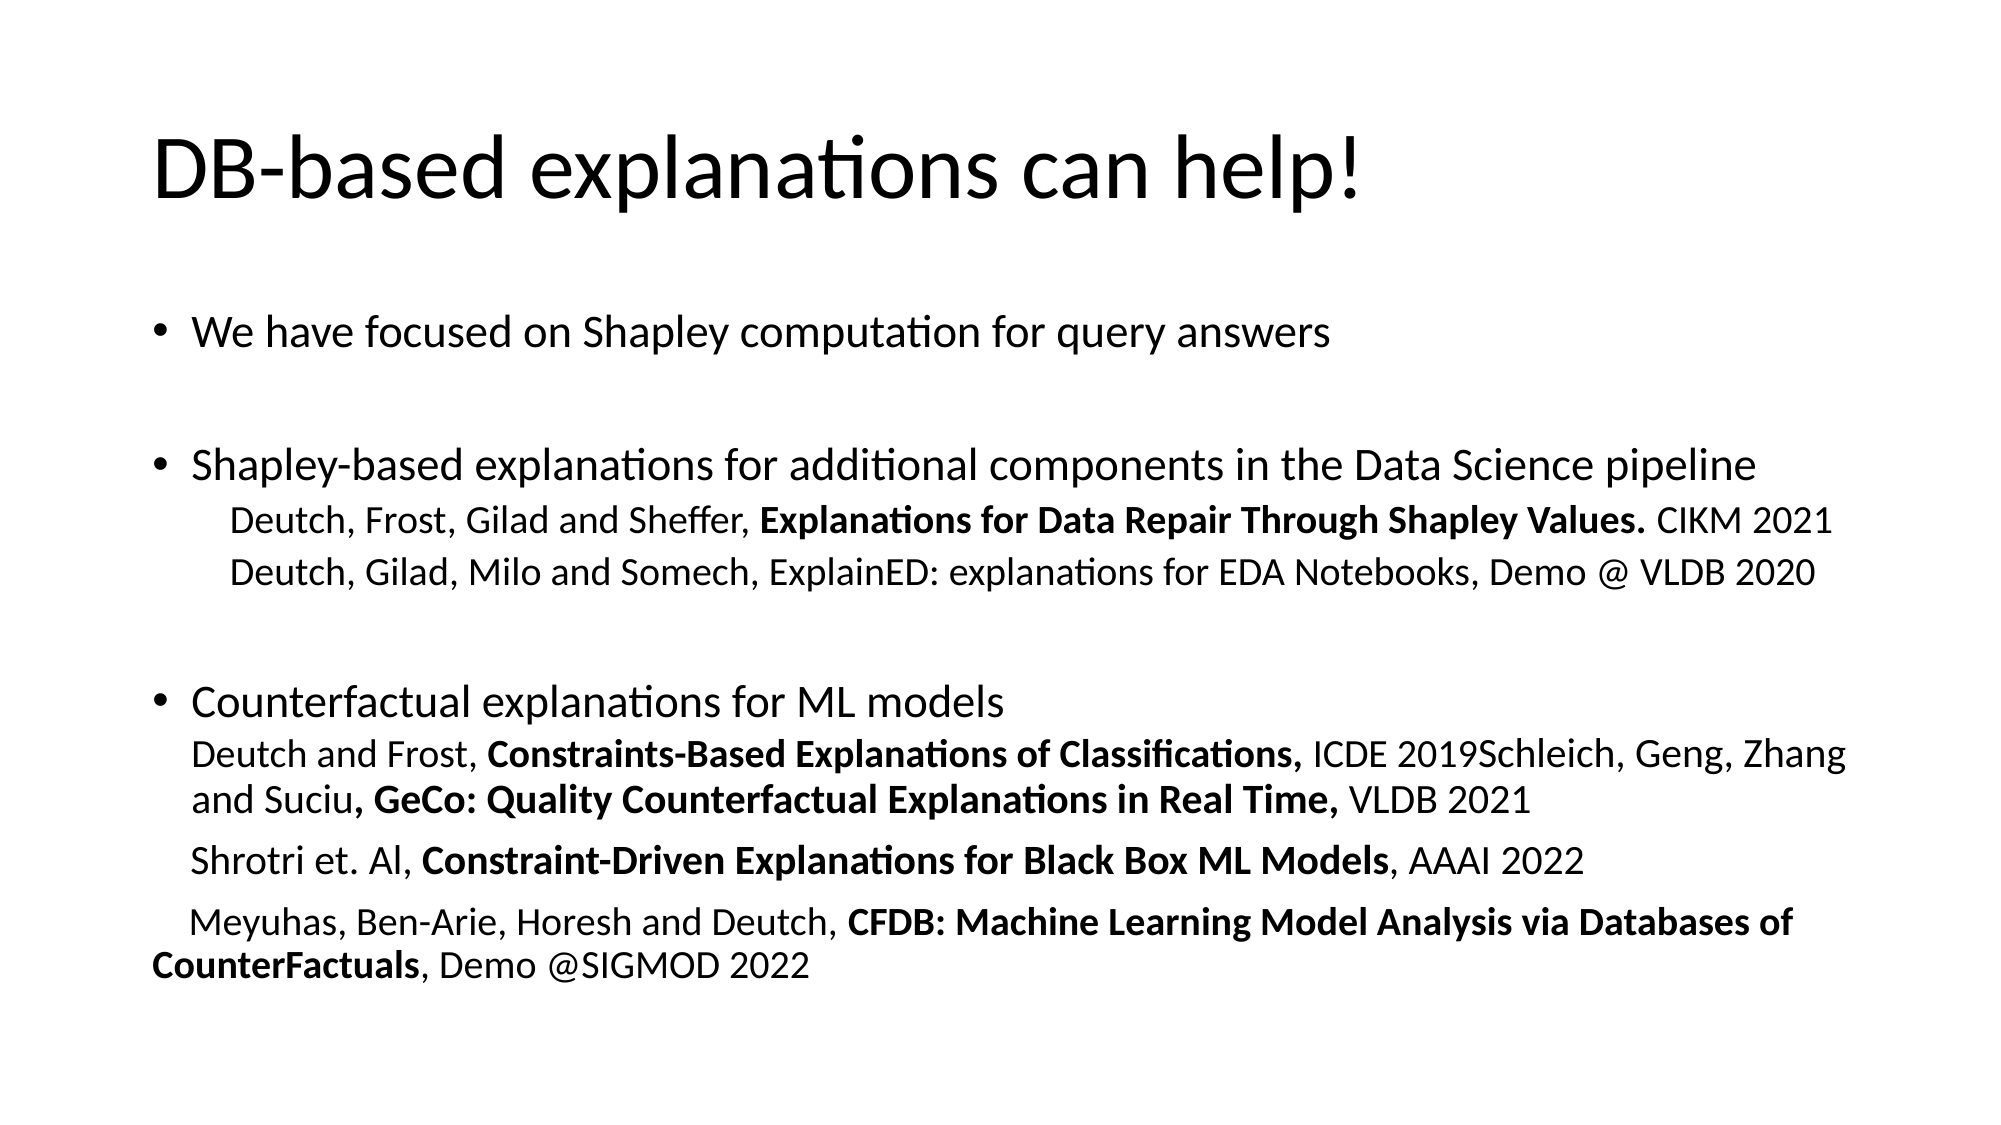

# DB-based explanations can help!
We have focused on Shapley computation for query answers

Shapley-based explanations for additional components in the Data Science pipeline
Deutch, Frost, Gilad and Sheffer, Explanations for Data Repair Through Shapley Values. CIKM 2021
Deutch, Gilad, Milo and Somech, ExplainED: explanations for EDA Notebooks, Demo @ VLDB 2020

Counterfactual explanations for ML models
Deutch and Frost, Constraints-Based Explanations of Classifications, ICDE 2019
Schleich, Geng, Zhang and Suciu, GeCo: Quality Counterfactual Explanations in Real Time, VLDB 2021
    Shrotri et. Al, Constraint-Driven Explanations for Black Box ML Models, AAAI 2022
    Meyuhas, Ben-Arie, Horesh and Deutch, CFDB: Machine Learning Model Analysis via Databases of CounterFactuals, Demo @SIGMOD 2022